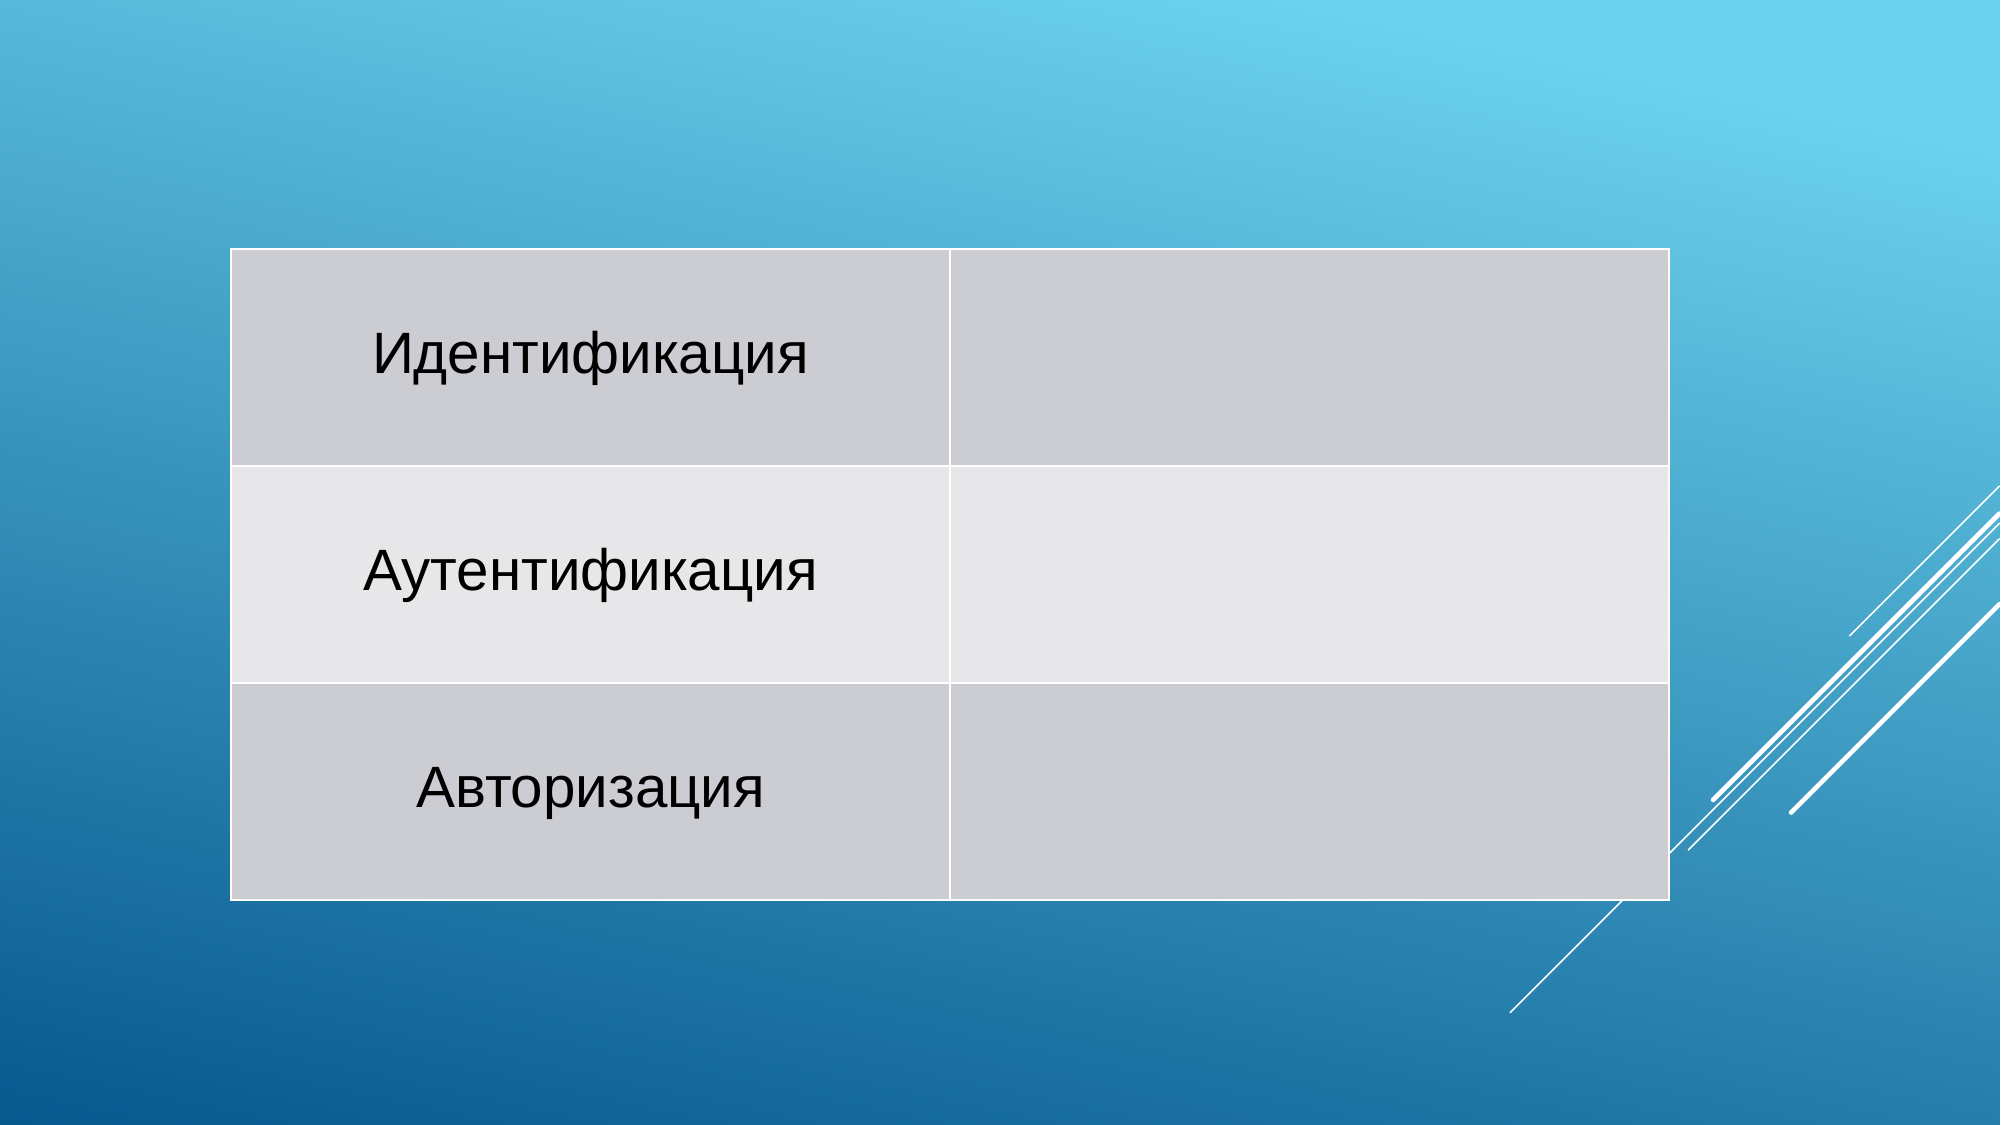

| Идентификация |  |
| --- | --- |
| Аутентификация |  |
| Авторизация |  |